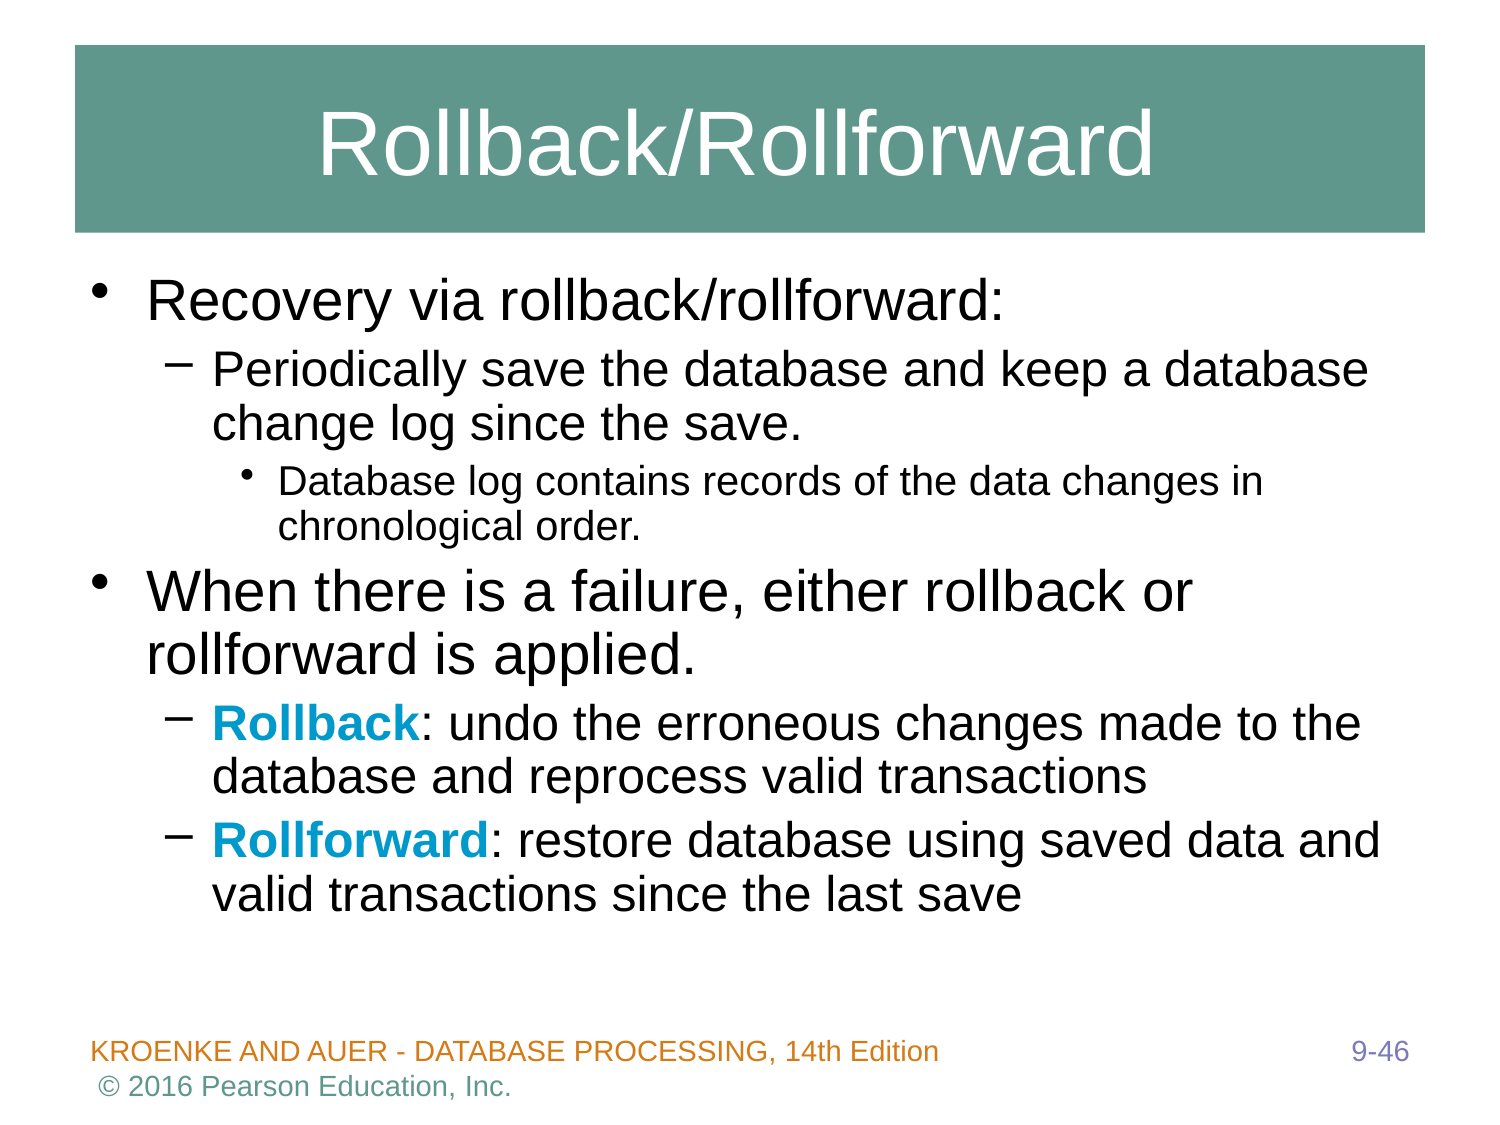

# Rollback/Rollforward
Recovery via rollback/rollforward:
Periodically save the database and keep a database change log since the save.
Database log contains records of the data changes in chronological order.
When there is a failure, either rollback or rollforward is applied.
Rollback: undo the erroneous changes made to the database and reprocess valid transactions
Rollforward: restore database using saved data and valid transactions since the last save
9-46

KROENKE AND AUER - DATABASE PROCESSING, 14th Edition  © 2016 Pearson Education, Inc.